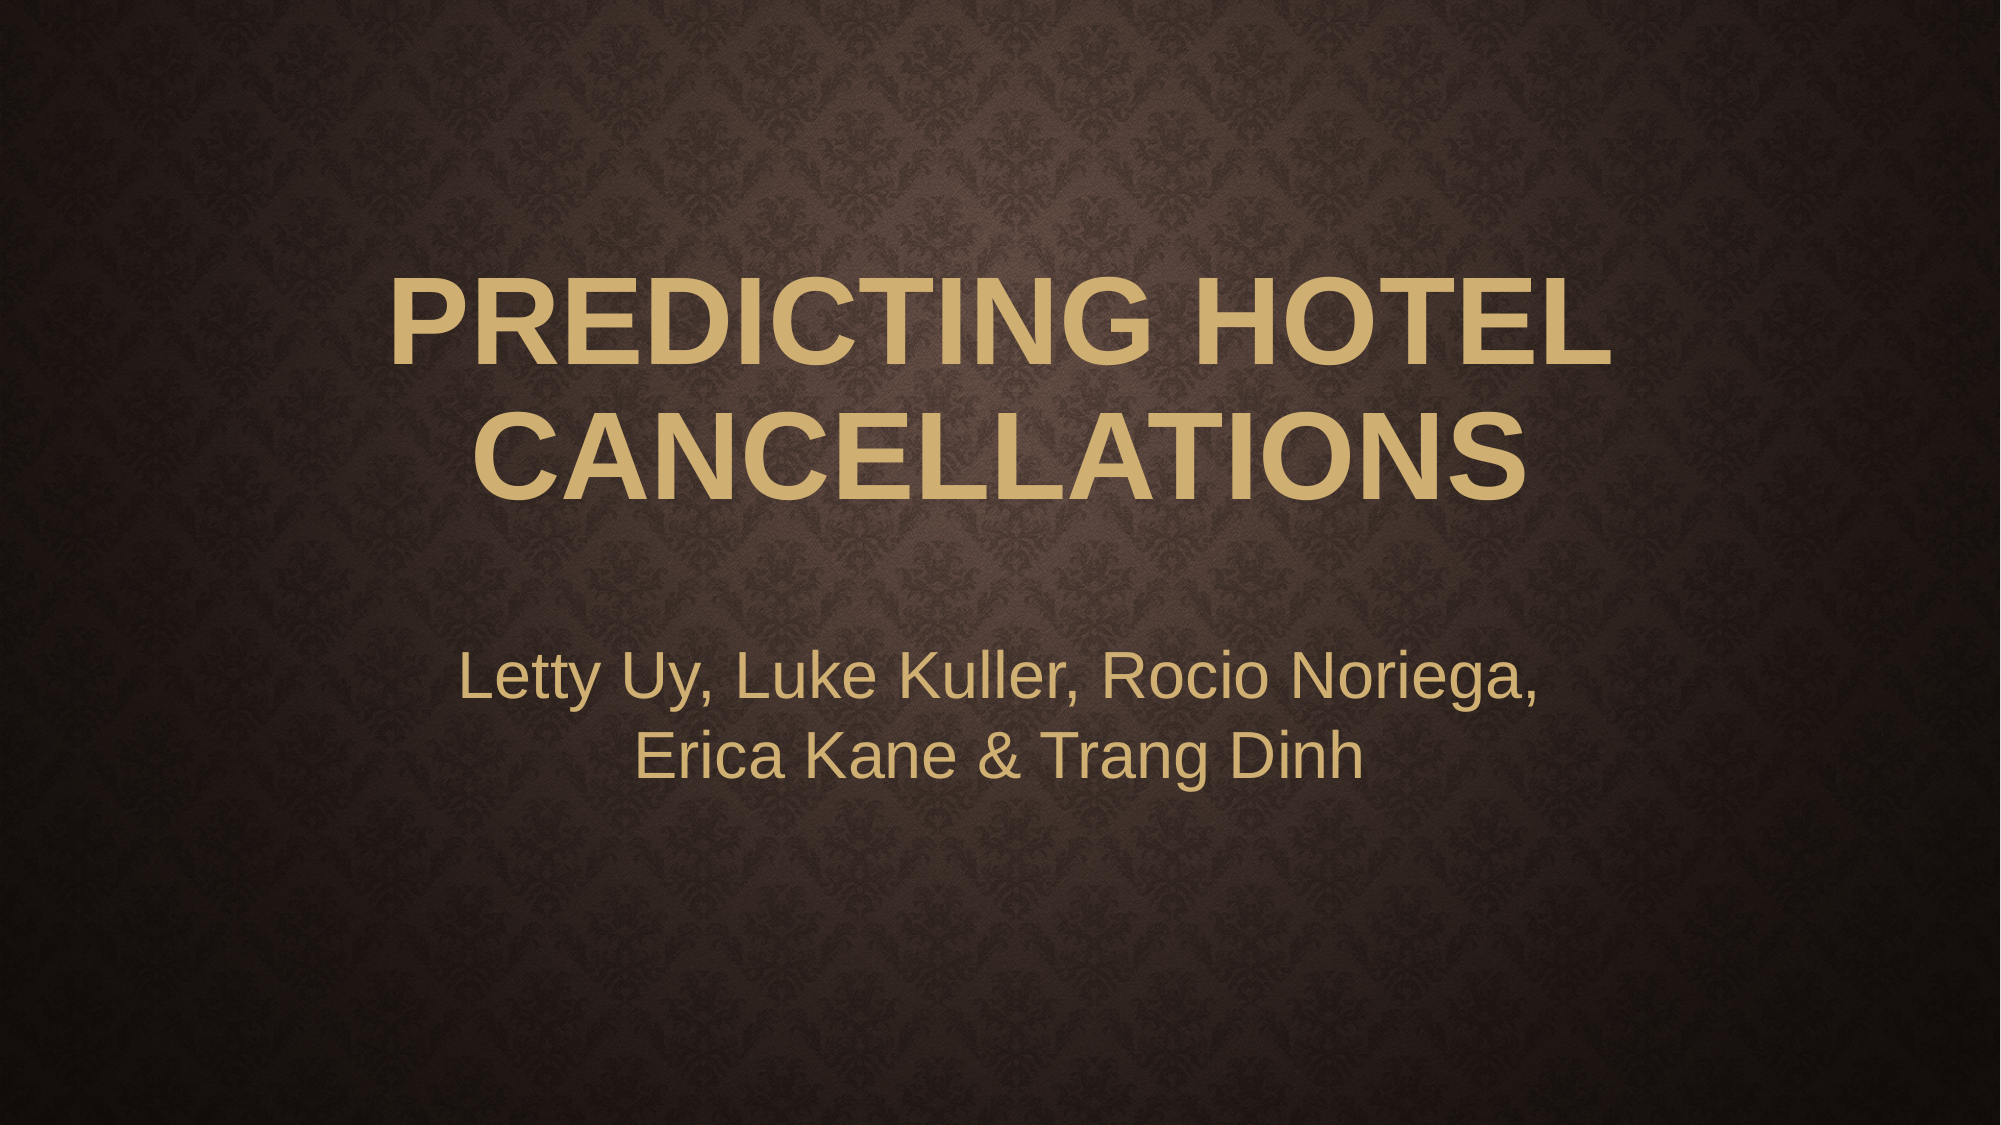

# PREDICTING HOTEL CANCELLATIONS
Letty Uy, Luke Kuller, Rocio Noriega, Erica Kane & Trang Dinh